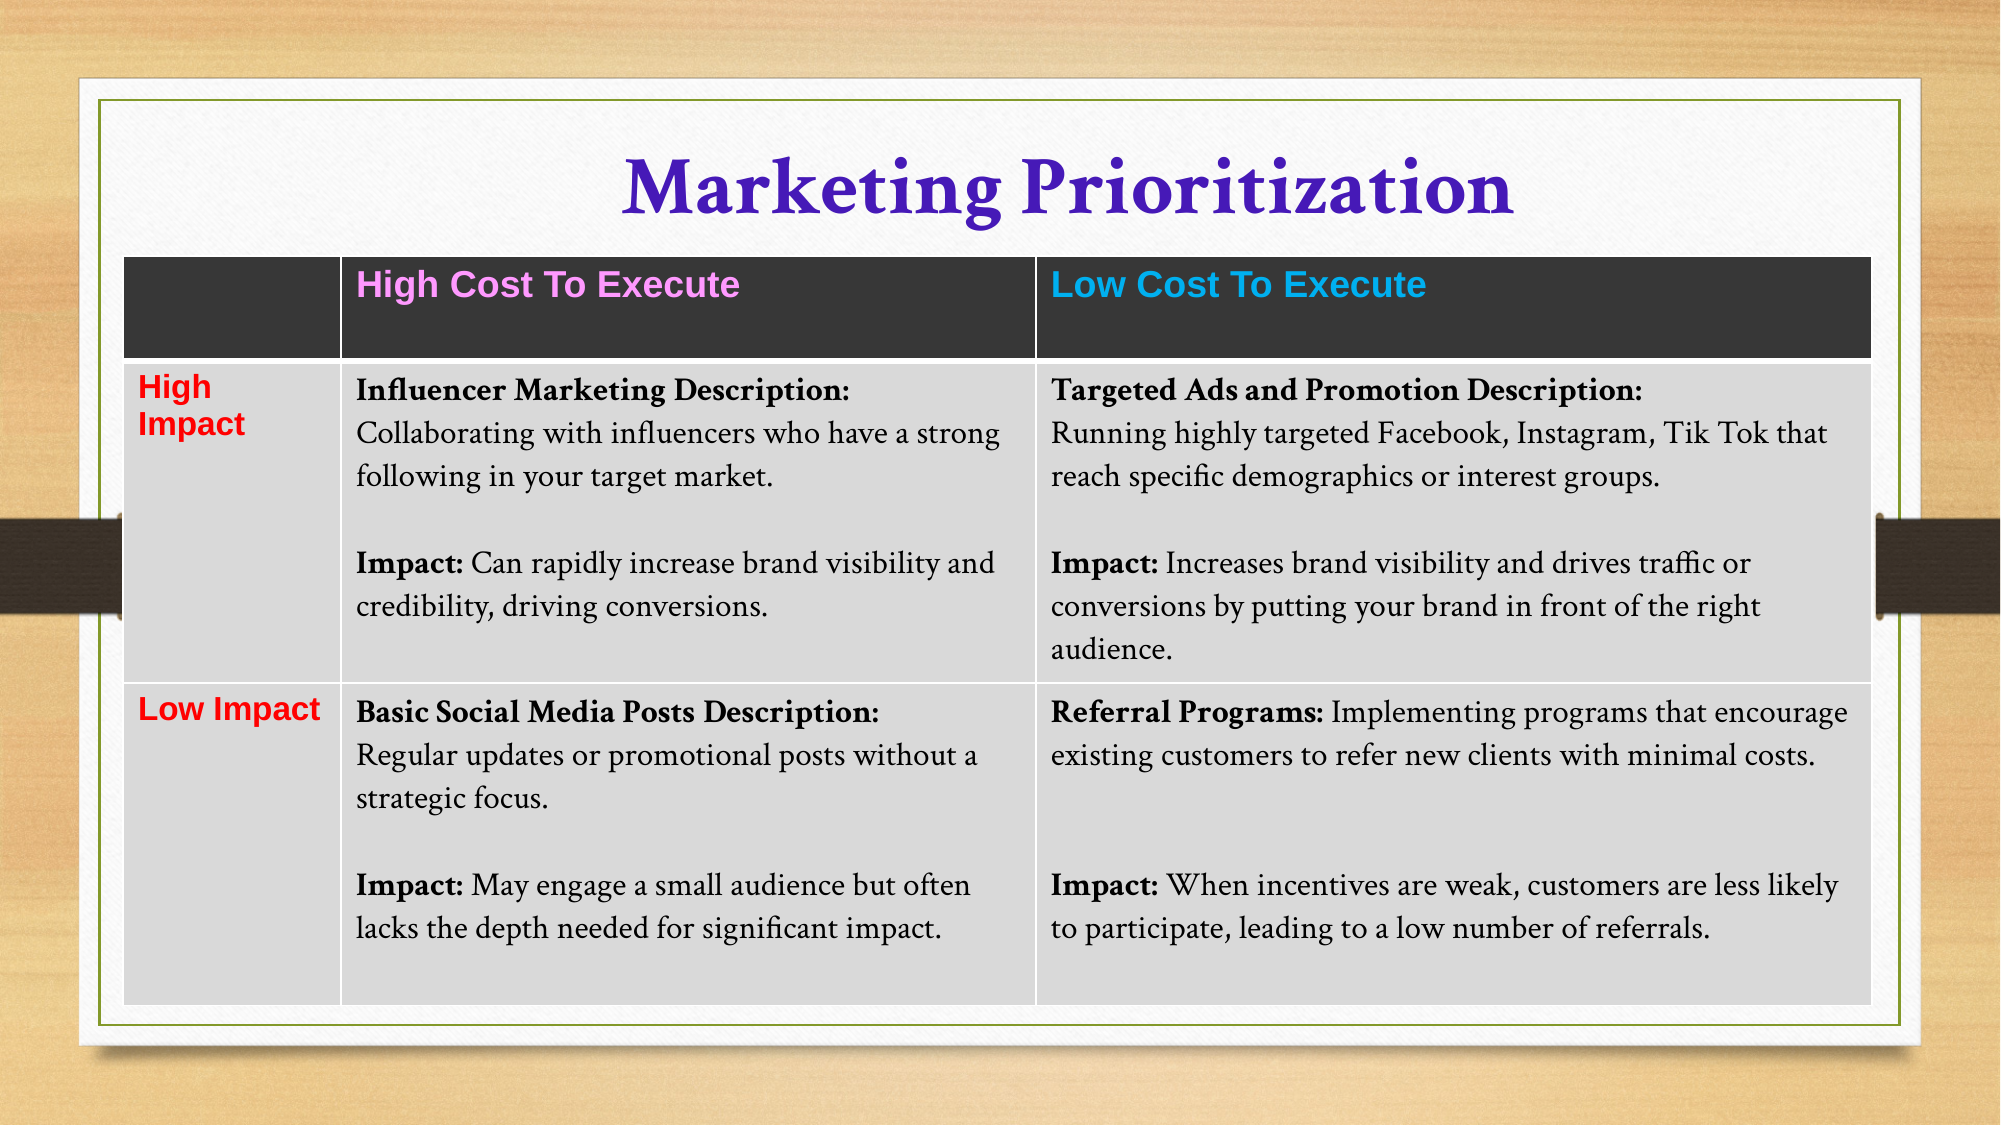

Marketing Prioritization
|  | High Cost To Execute | Low Cost To Execute |
| --- | --- | --- |
| High Impact | Influencer Marketing Description:  Collaborating with influencers who have a strong following in your target market. Impact: Can rapidly increase brand visibility and credibility, driving conversions. | Targeted Ads and Promotion Description:  Running highly targeted Facebook, Instagram, Tik Tok that reach specific demographics or interest groups. Impact: Increases brand visibility and drives traffic or conversions by putting your brand in front of the right audience. |
| Low Impact | Basic Social Media Posts Description:  Regular updates or promotional posts without a strategic focus. Impact: May engage a small audience but often lacks the depth needed for significant impact. | Referral Programs: Implementing programs that encourage existing customers to refer new clients with minimal costs. Impact: When incentives are weak, customers are less likely to participate, leading to a low number of referrals. |